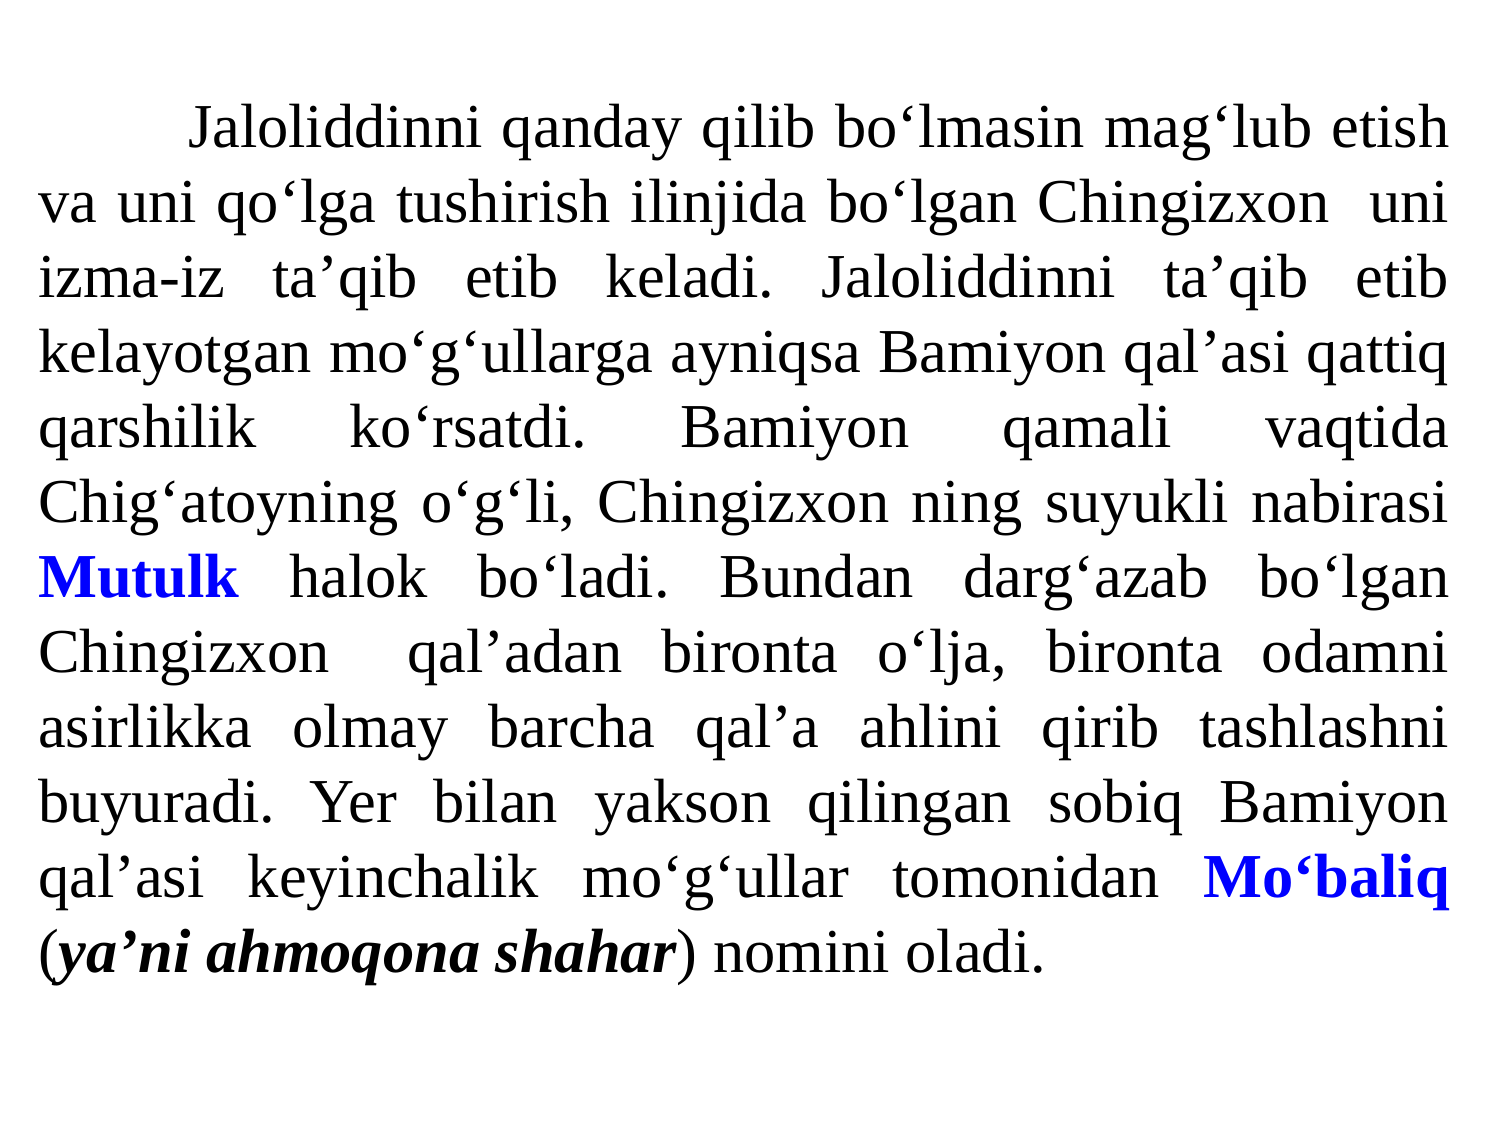

Jaloliddinni qanday qilib bo‘lmasin mag‘lub etish va uni qo‘lga tushirish ilinjida bo‘lgan Chingizxon  uni izma-iz ta’qib etib keladi. Jaloliddinni ta’qib etib kelayotgan mo‘g‘ullarga ayniqsa Bamiyon qal’asi qattiq qarshilik ko‘rsatdi. Bamiyon qamali vaqtida Chig‘atoyning o‘g‘li, Chingizxon ning suyukli nabirasi Mutulk halok bo‘ladi. Bundan darg‘azab bo‘lgan Chingizxon  qal’adan bironta o‘lja, bironta odamni asirlikka olmay barcha qal’a ahlini qirib tashlashni buyuradi. Yer bilan yakson qilingan sobiq Bamiyon qal’asi keyinchalik mo‘g‘ullar tomonidan Mo‘baliq (ya’ni ahmoqona shahar) nomini oladi.